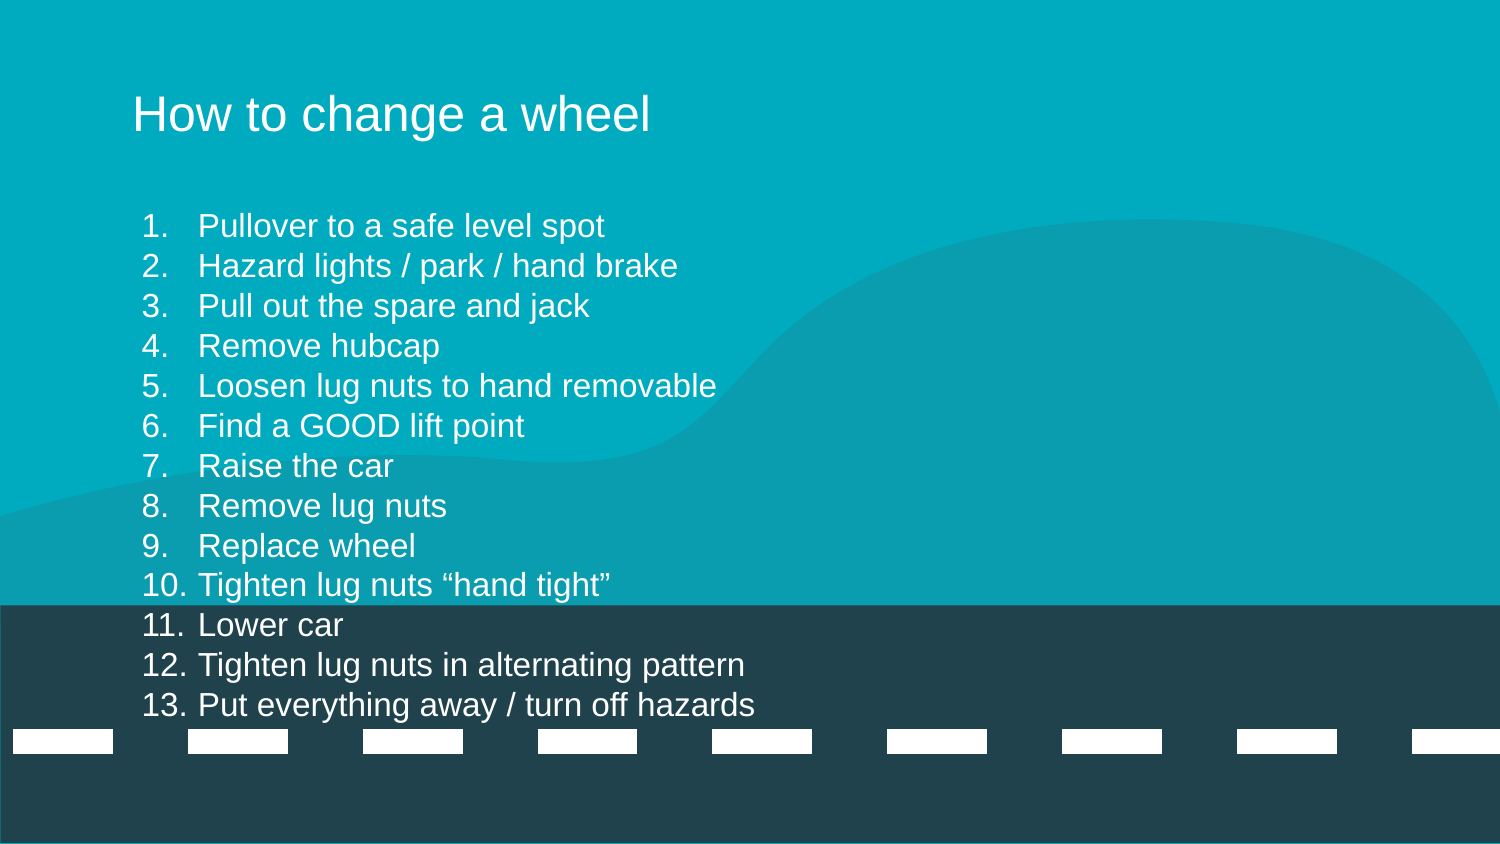

# How to change a wheel
Pullover to a safe level spot
Hazard lights / park / hand brake
Pull out the spare and jack
Remove hubcap
Loosen lug nuts to hand removable
Find a GOOD lift point
Raise the car
Remove lug nuts
Replace wheel
Tighten lug nuts “hand tight”
Lower car
Tighten lug nuts in alternating pattern
Put everything away / turn off hazards